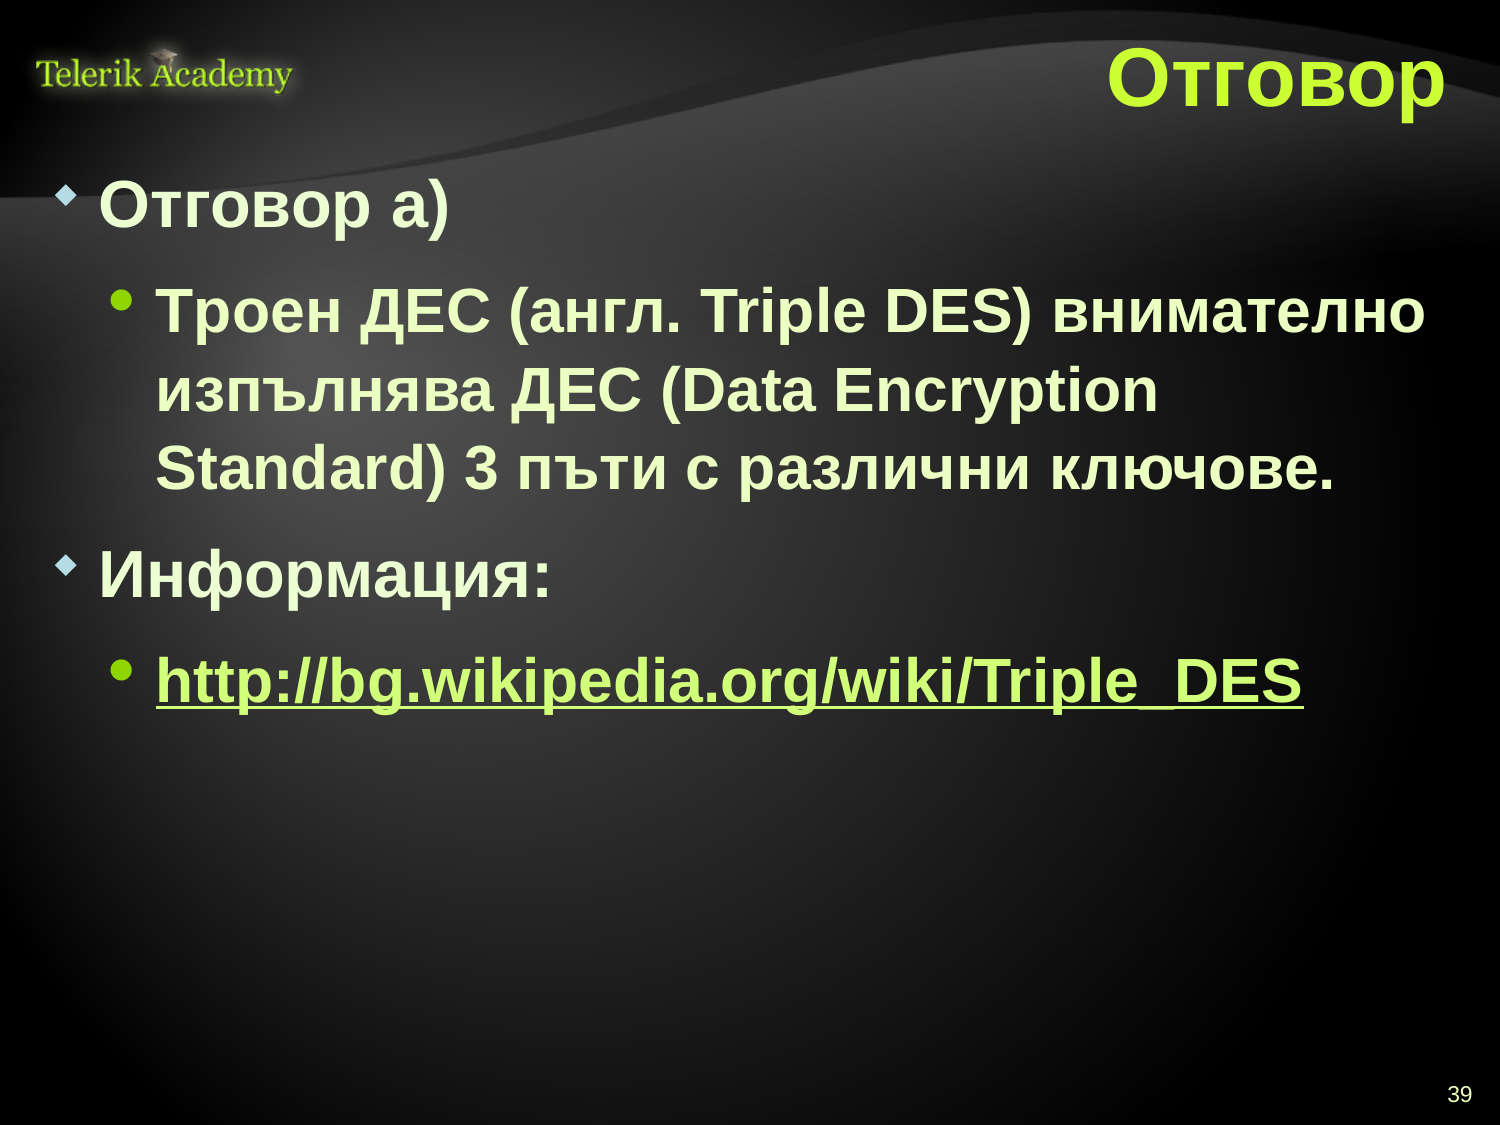

# Отговор
Отговор a)
Tроен ДЕС (англ. Triple DES) внимателно изпълнява ДЕС (Data Encryption Standard) 3 пъти с различни ключове.
Информация:
http://bg.wikipedia.org/wiki/Triple_DES
39